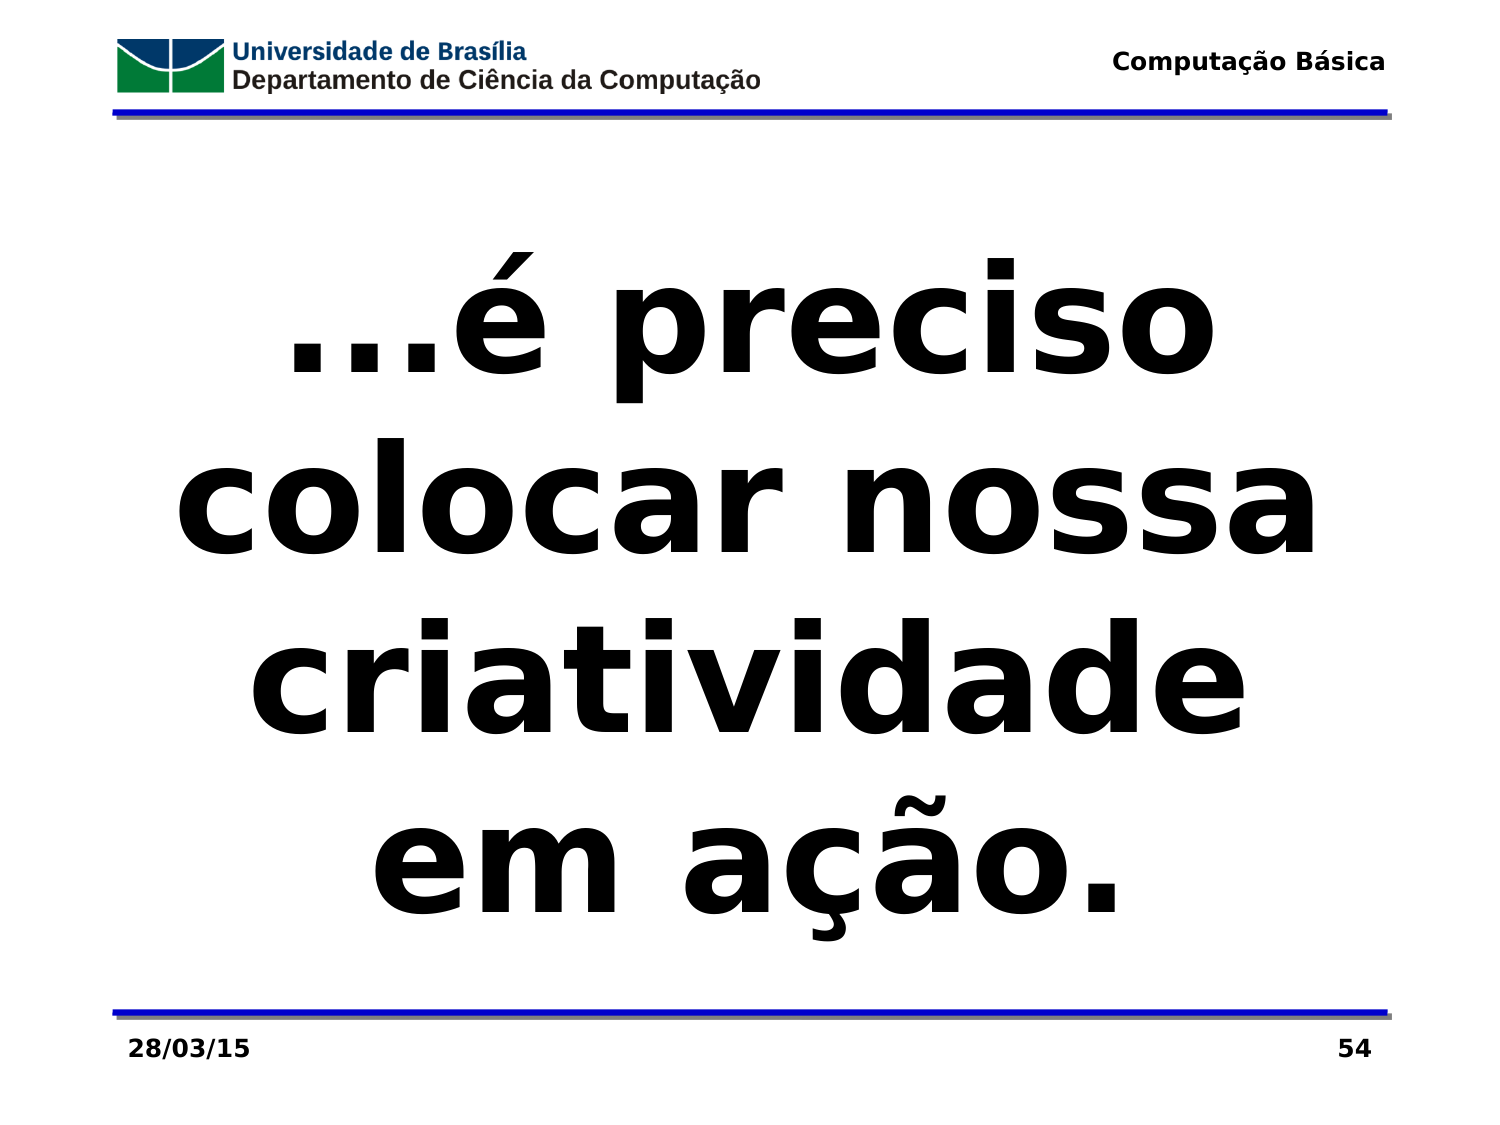

...é preciso colocar nossa criatividade em ação.
28/03/15
54